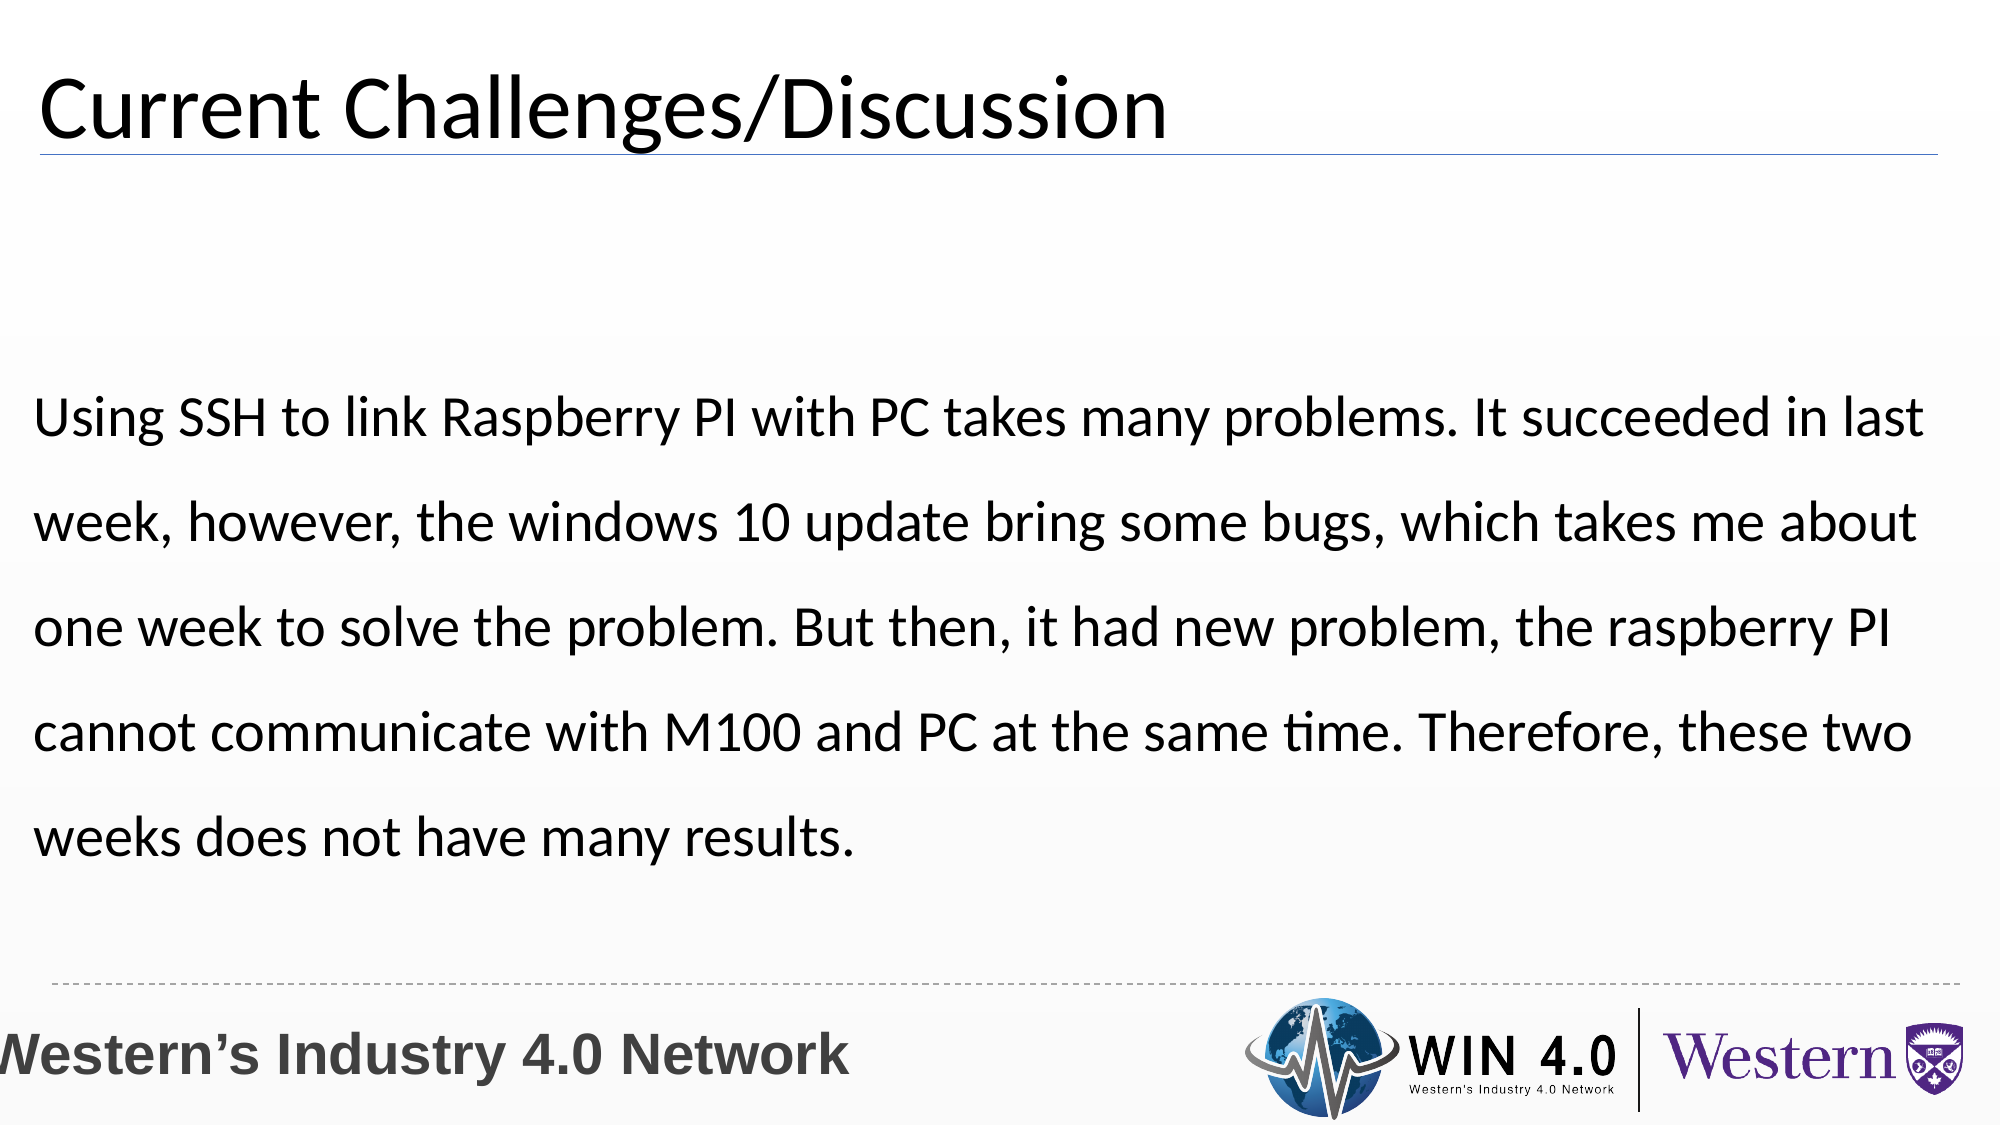

Current Challenges/Discussion
Using SSH to link Raspberry PI with PC takes many problems. It succeeded in last week, however, the windows 10 update bring some bugs, which takes me about one week to solve the problem. But then, it had new problem, the raspberry PI cannot communicate with M100 and PC at the same time. Therefore, these two weeks does not have many results.